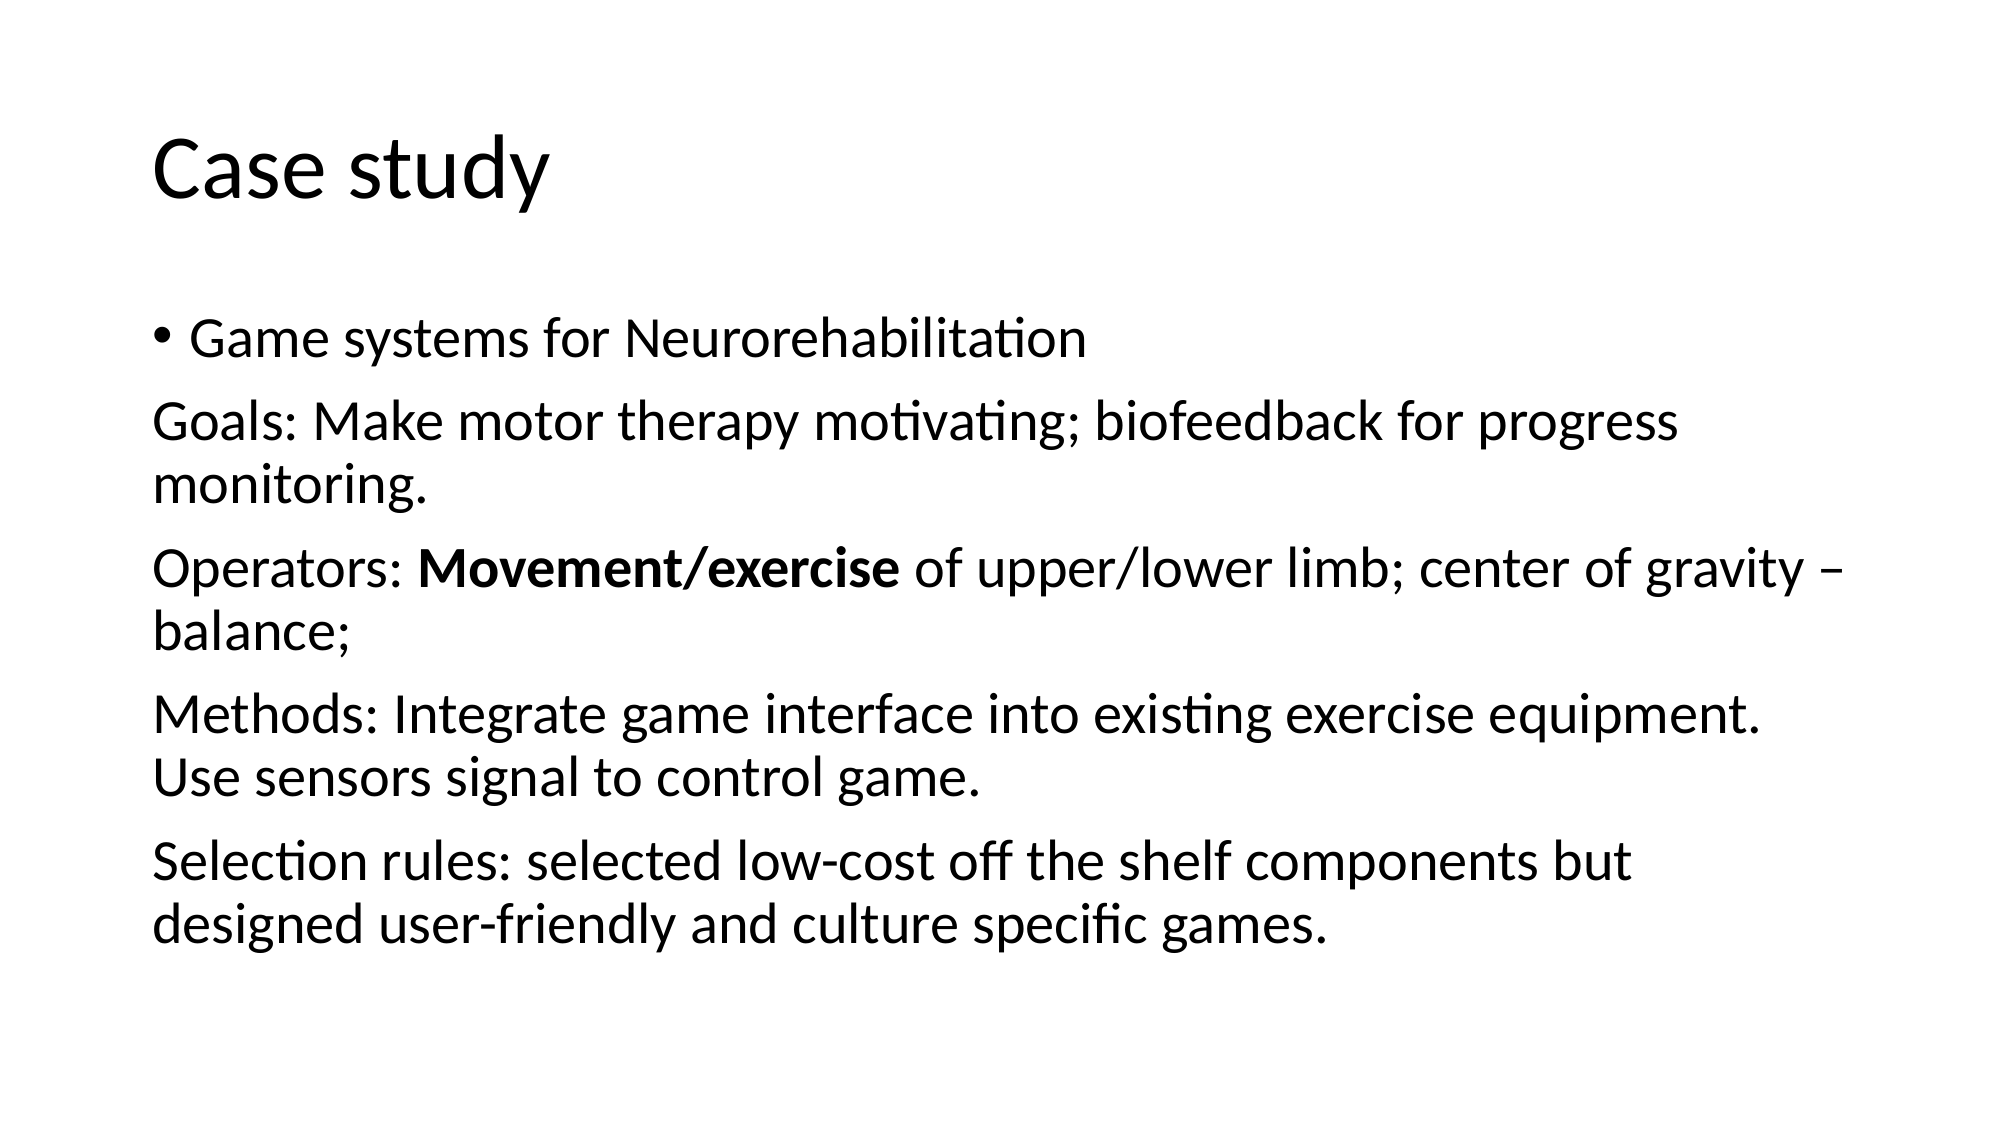

# Case study
Game systems for Neurorehabilitation
Goals: Make motor therapy motivating; biofeedback for progress monitoring.
Operators: Movement/exercise of upper/lower limb; center of gravity – balance;
Methods: Integrate game interface into existing exercise equipment. Use sensors signal to control game.
Selection rules: selected low-cost off the shelf components but designed user-friendly and culture specific games.